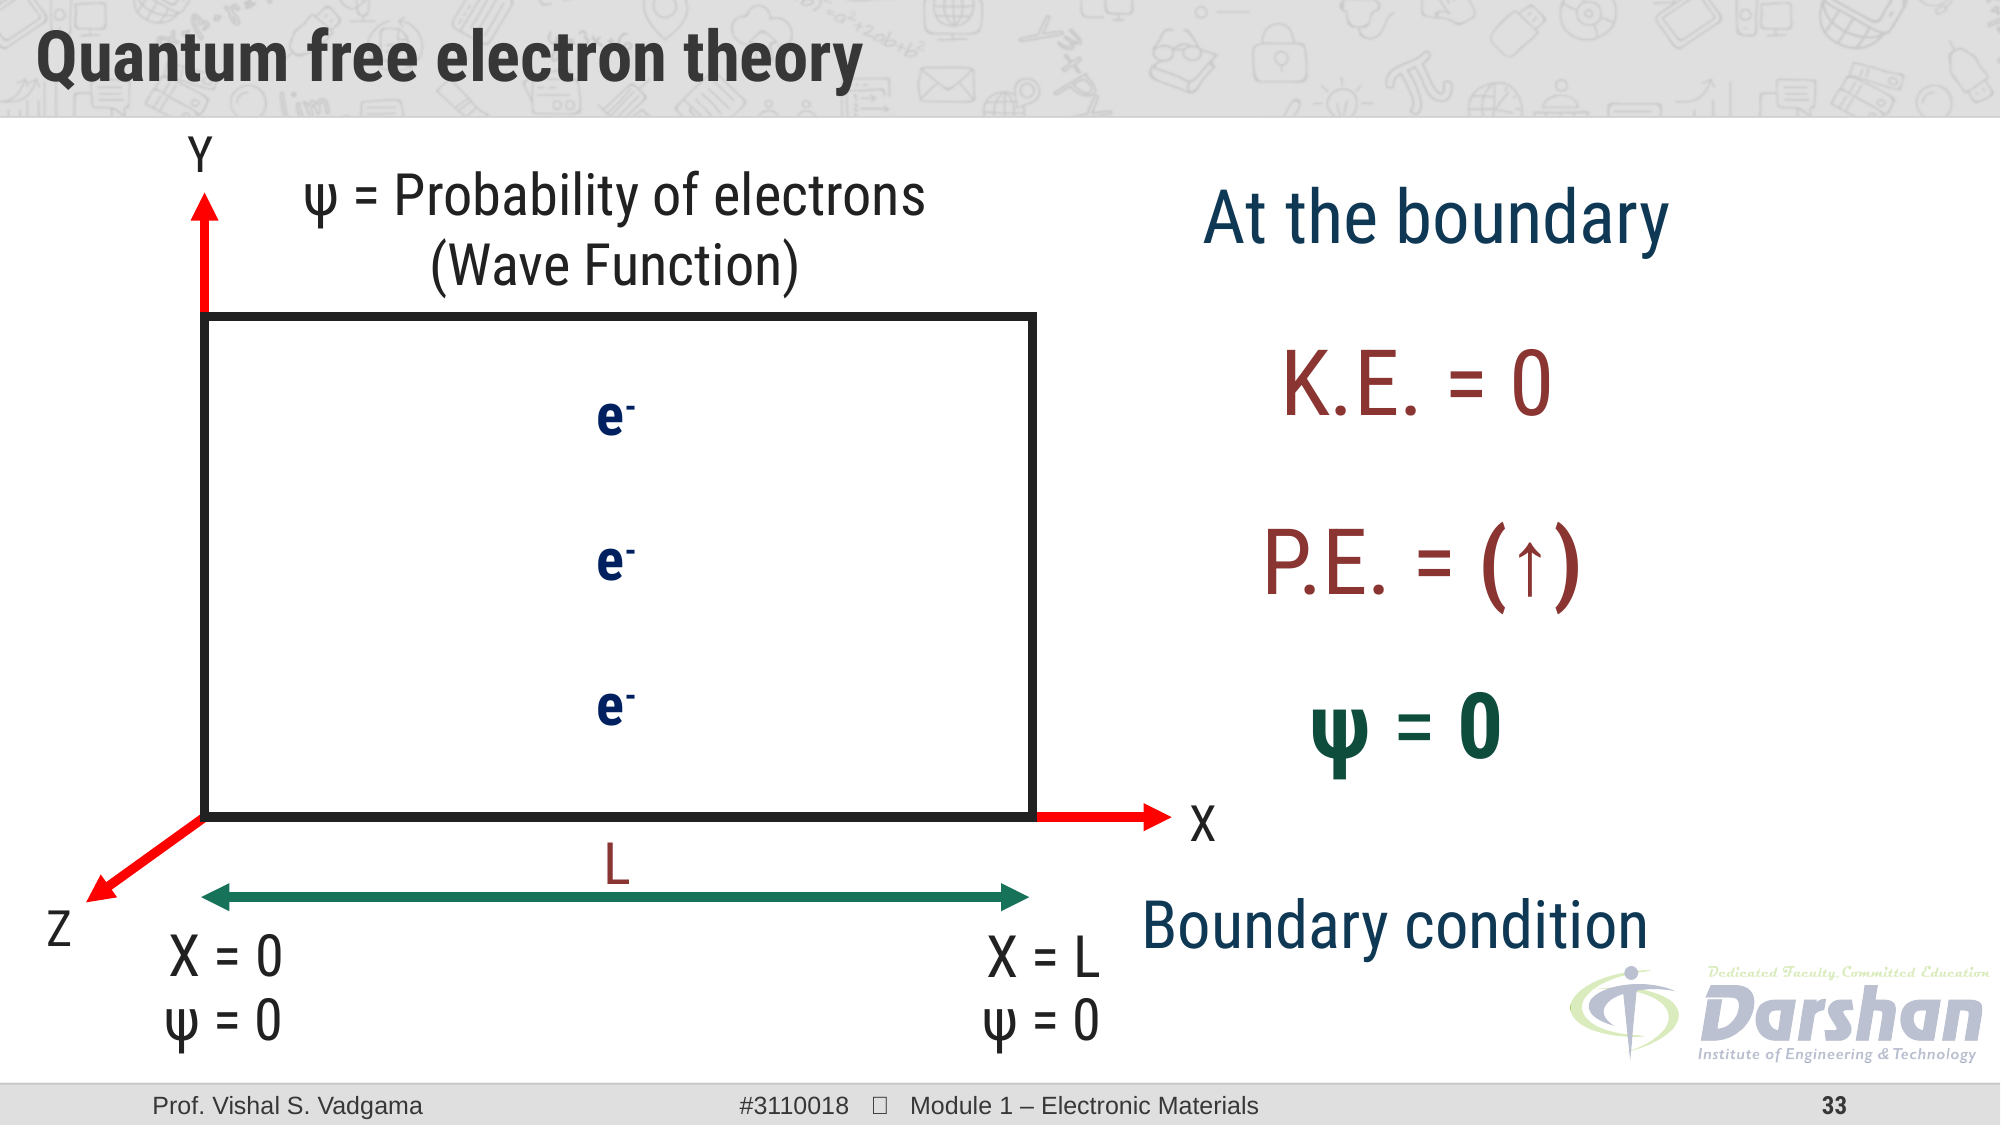

# Quantum free electron theory
Y
ψ = Probability of electrons
(Wave Function)
At the boundary

K.E. = 0
e-
P.E. = (↑)
e-
e-
ψ = 0
X
L
Boundary condition
Z
X = 0
X = L
ψ = 0
ψ = 0